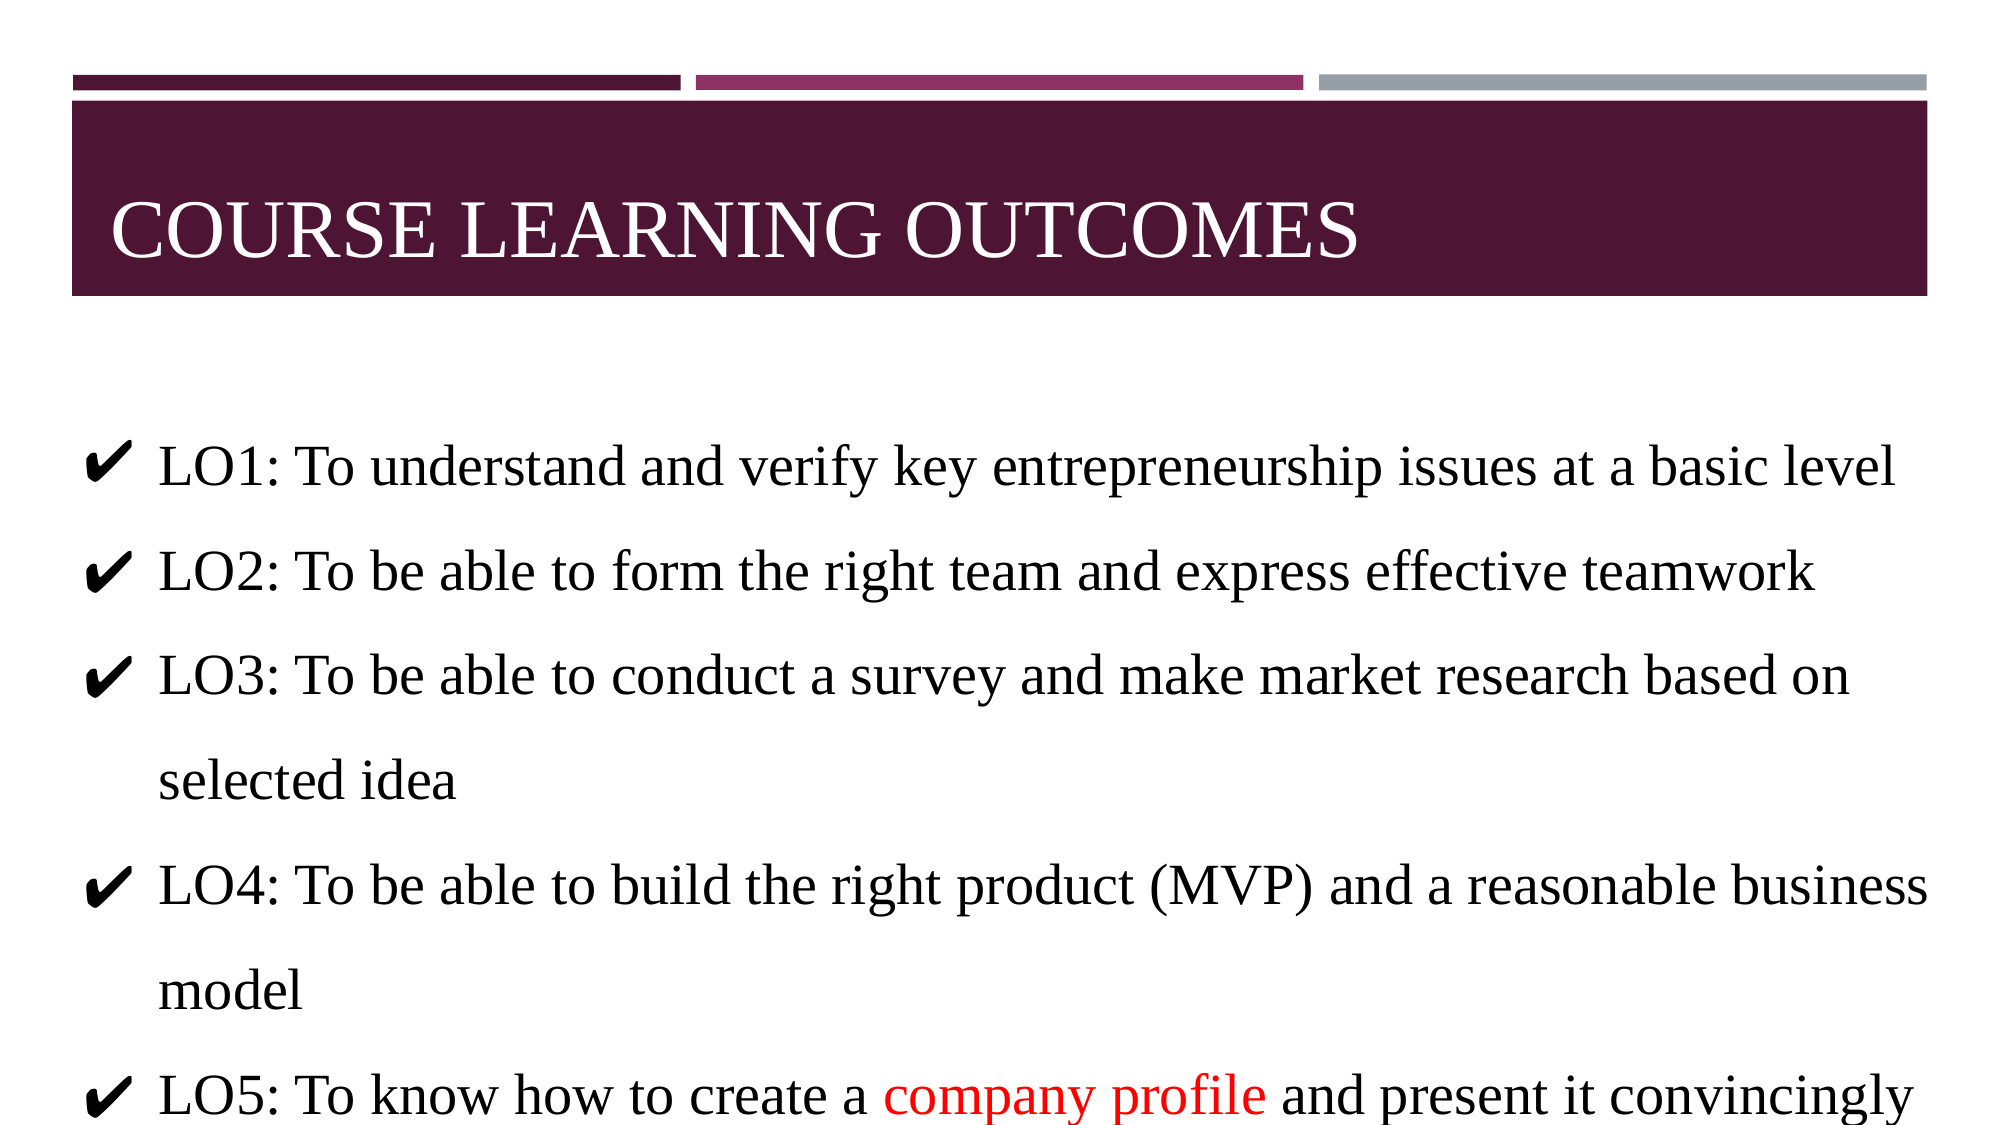

# COURSE LEARNING OUTCOMES
LO1: To understand and verify key entrepreneurship issues at a basic level
LO2: To be able to form the right team and express effective teamwork
LO3: To be able to conduct a survey and make market research based on selected idea
LO4: To be able to build the right product (MVP) and a reasonable business model
LO5: To know how to create a company profile and present it convincingly